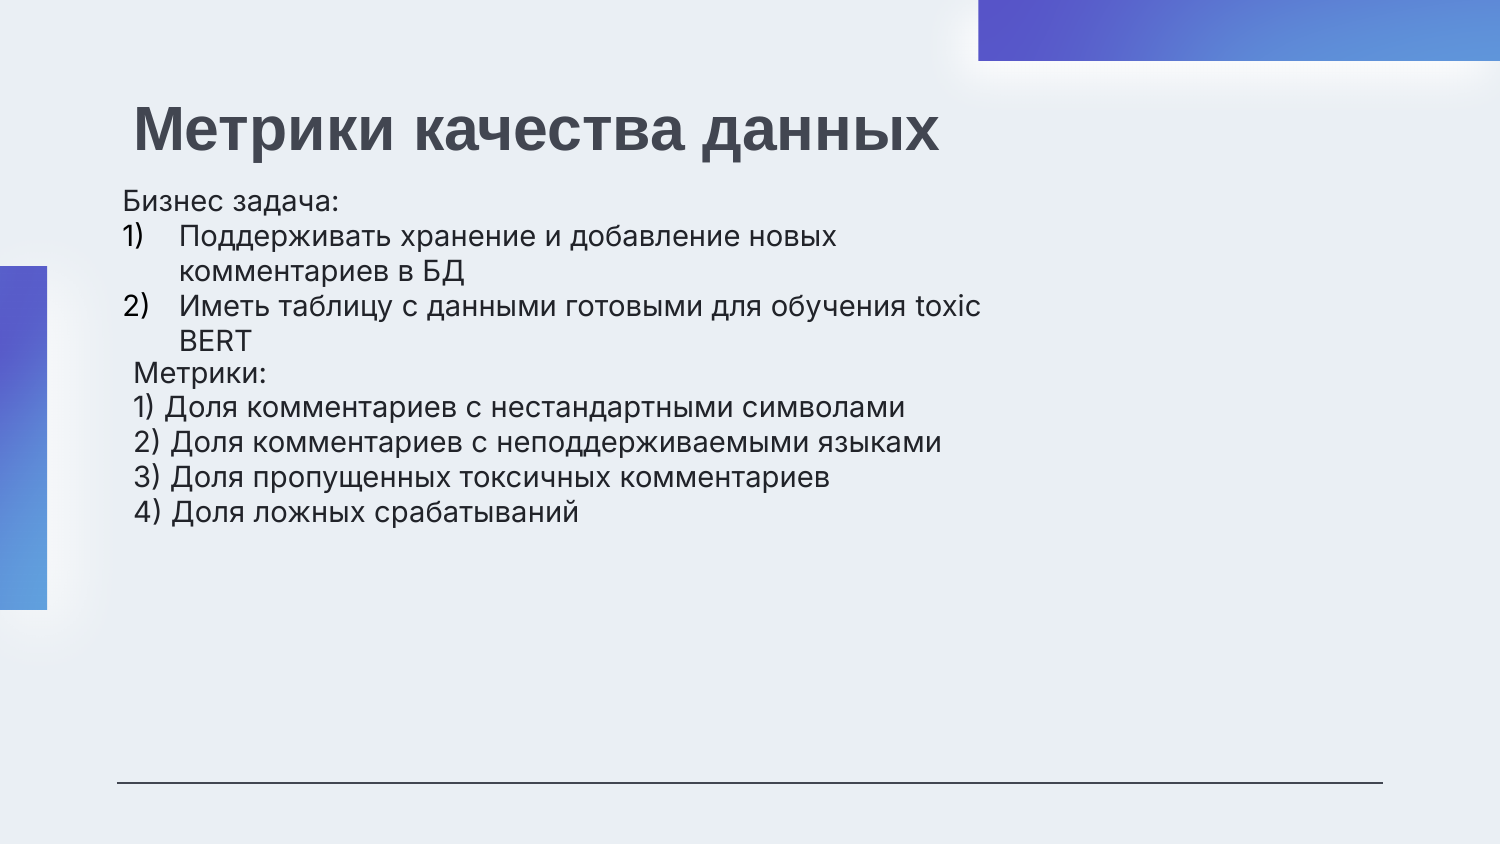

# Метрики качества данных
Бизнес задача:
Поддерживать хранение и добавление новых комментариев в БД
Иметь таблицу с данными готовыми для обучения toxic BERT
Метрики:
1) Доля комментариев с нестандартными символами
2) Доля комментариев с неподдерживаемыми языками
3) Доля пропущенных токсичных комментариев
4) Доля ложных срабатываний